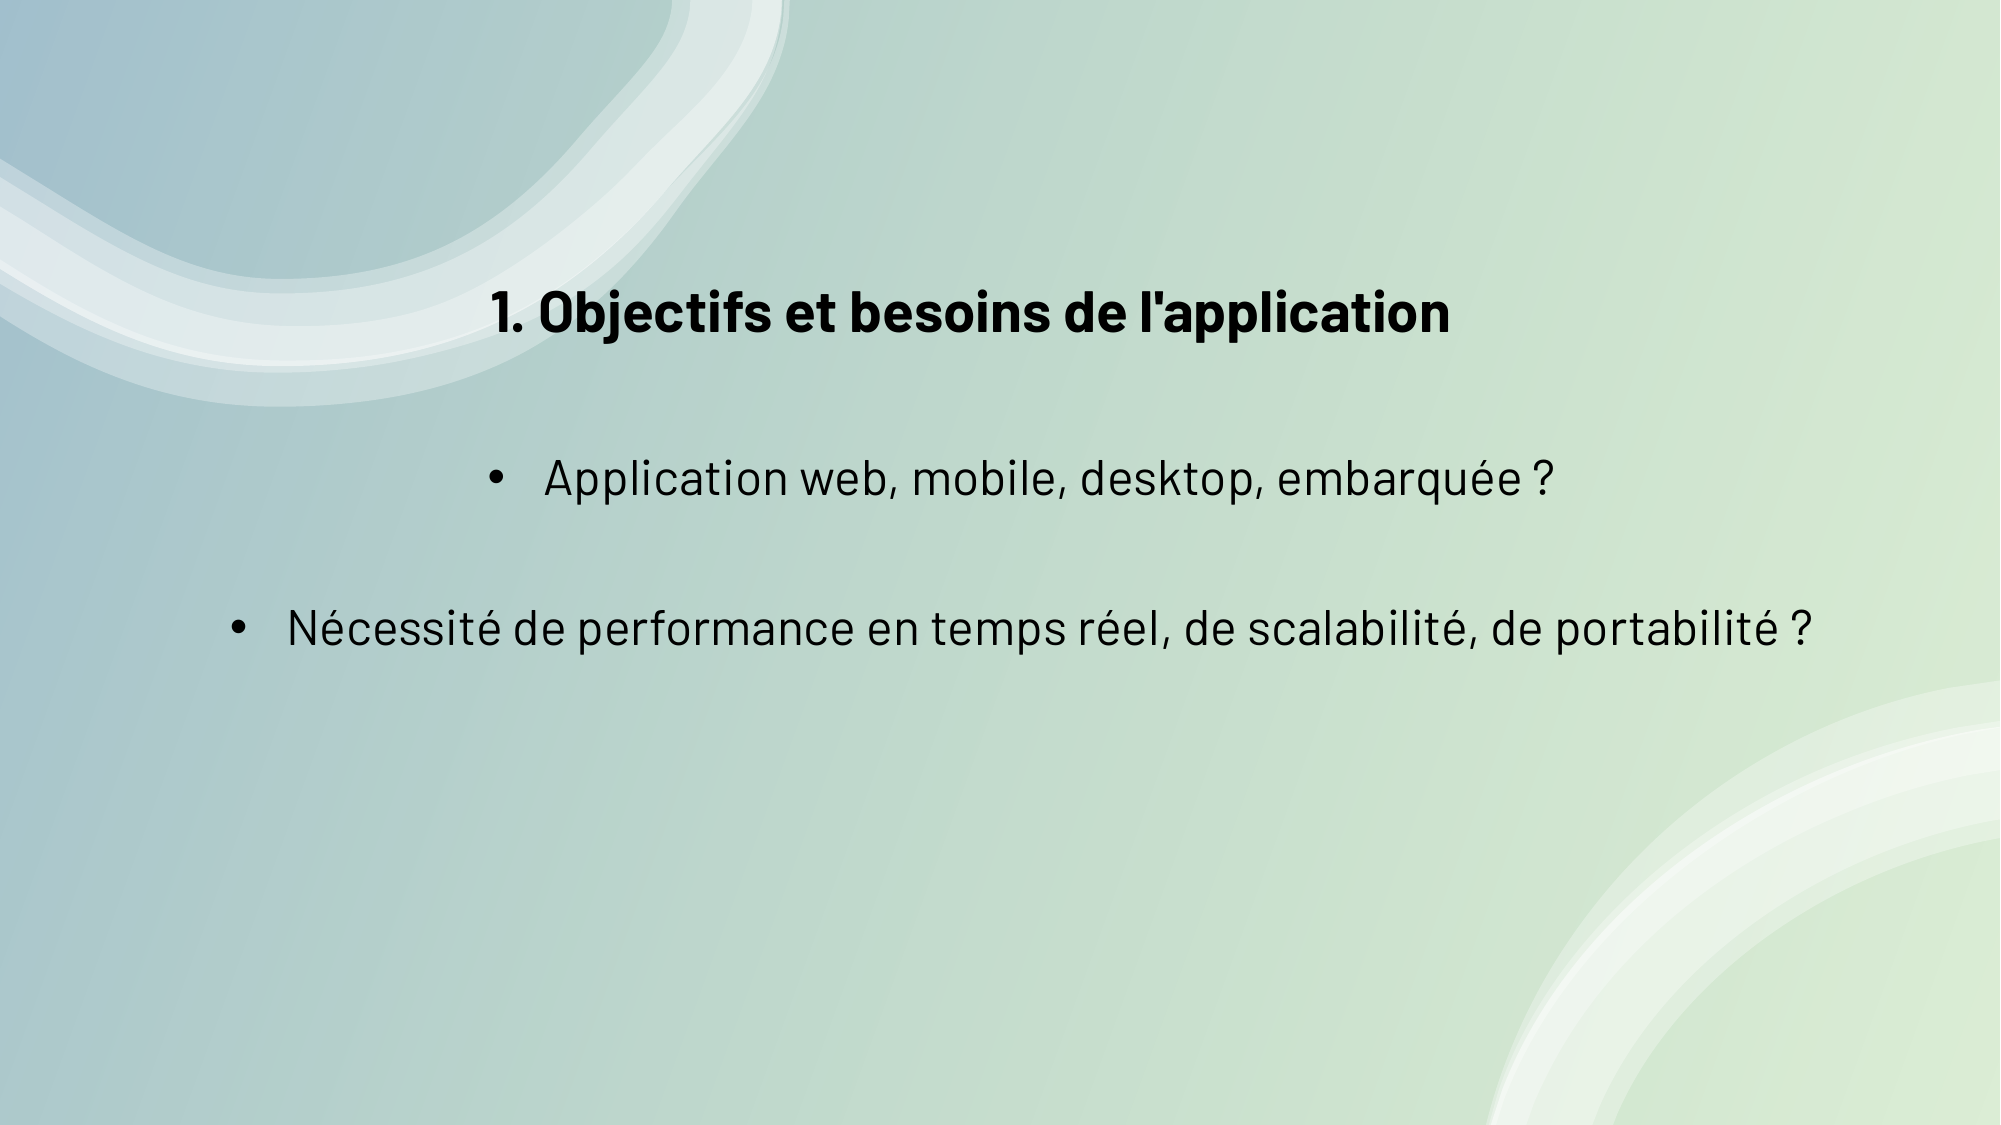

# 1. Objectifs et besoins de l'application
Application web, mobile, desktop, embarquée ?

Nécessité de performance en temps réel, de scalabilité, de portabilité ?